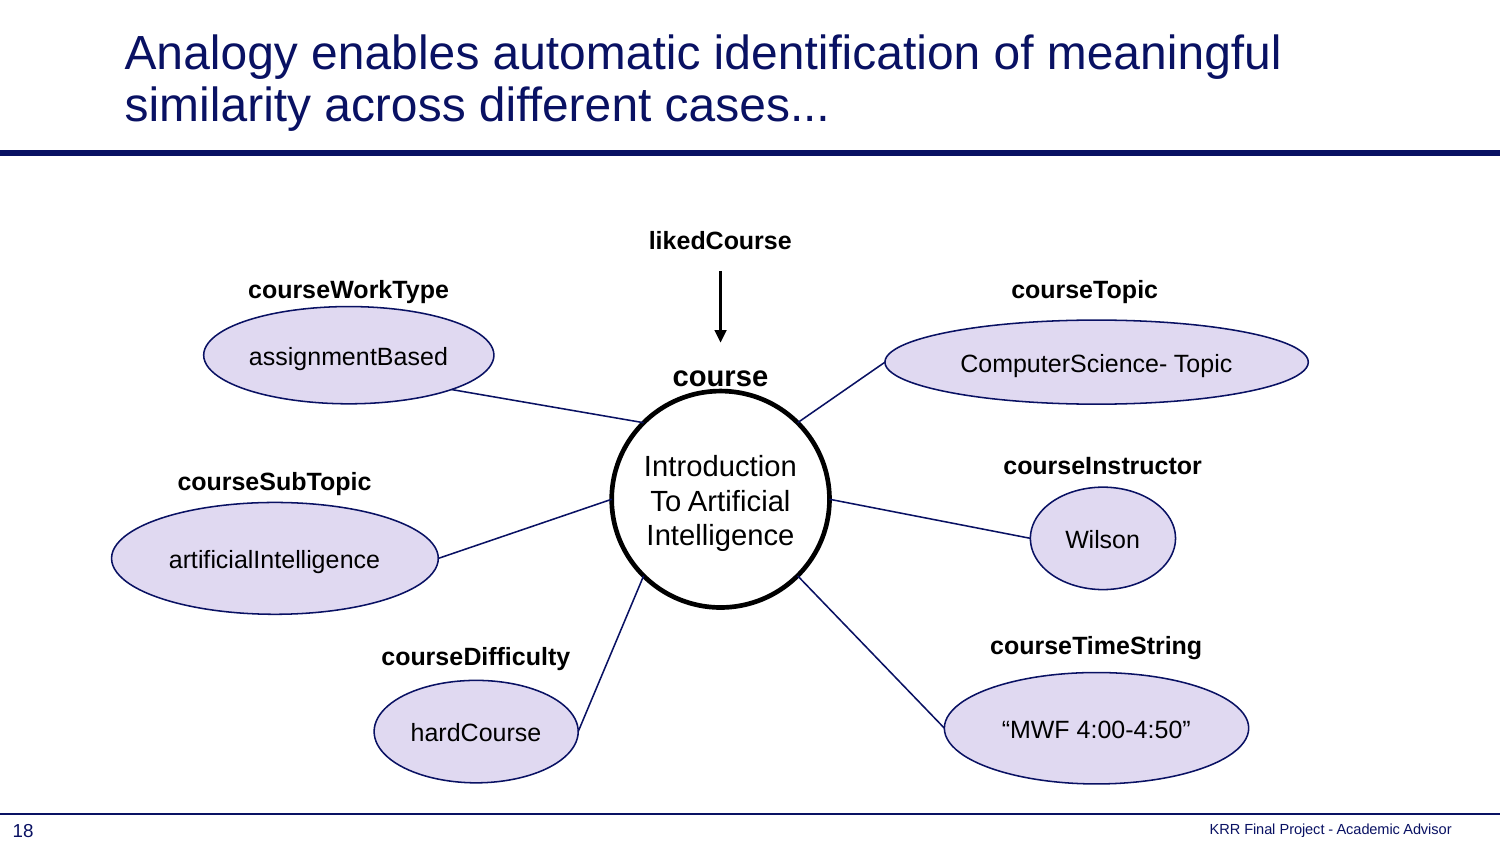

# Analogy enables automatic identification of meaningful  similarity across different cases...
likedCourse
courseWorkType
courseTopic
assignmentBased
ComputerScience- Topic
course
Introduction
To Artificial
Intelligence
courseInstructor
courseSubTopic
Wilson
artificialIntelligence
courseTimeString
courseDifficulty
“MWF 4:00-4:50”
hardCourse
18